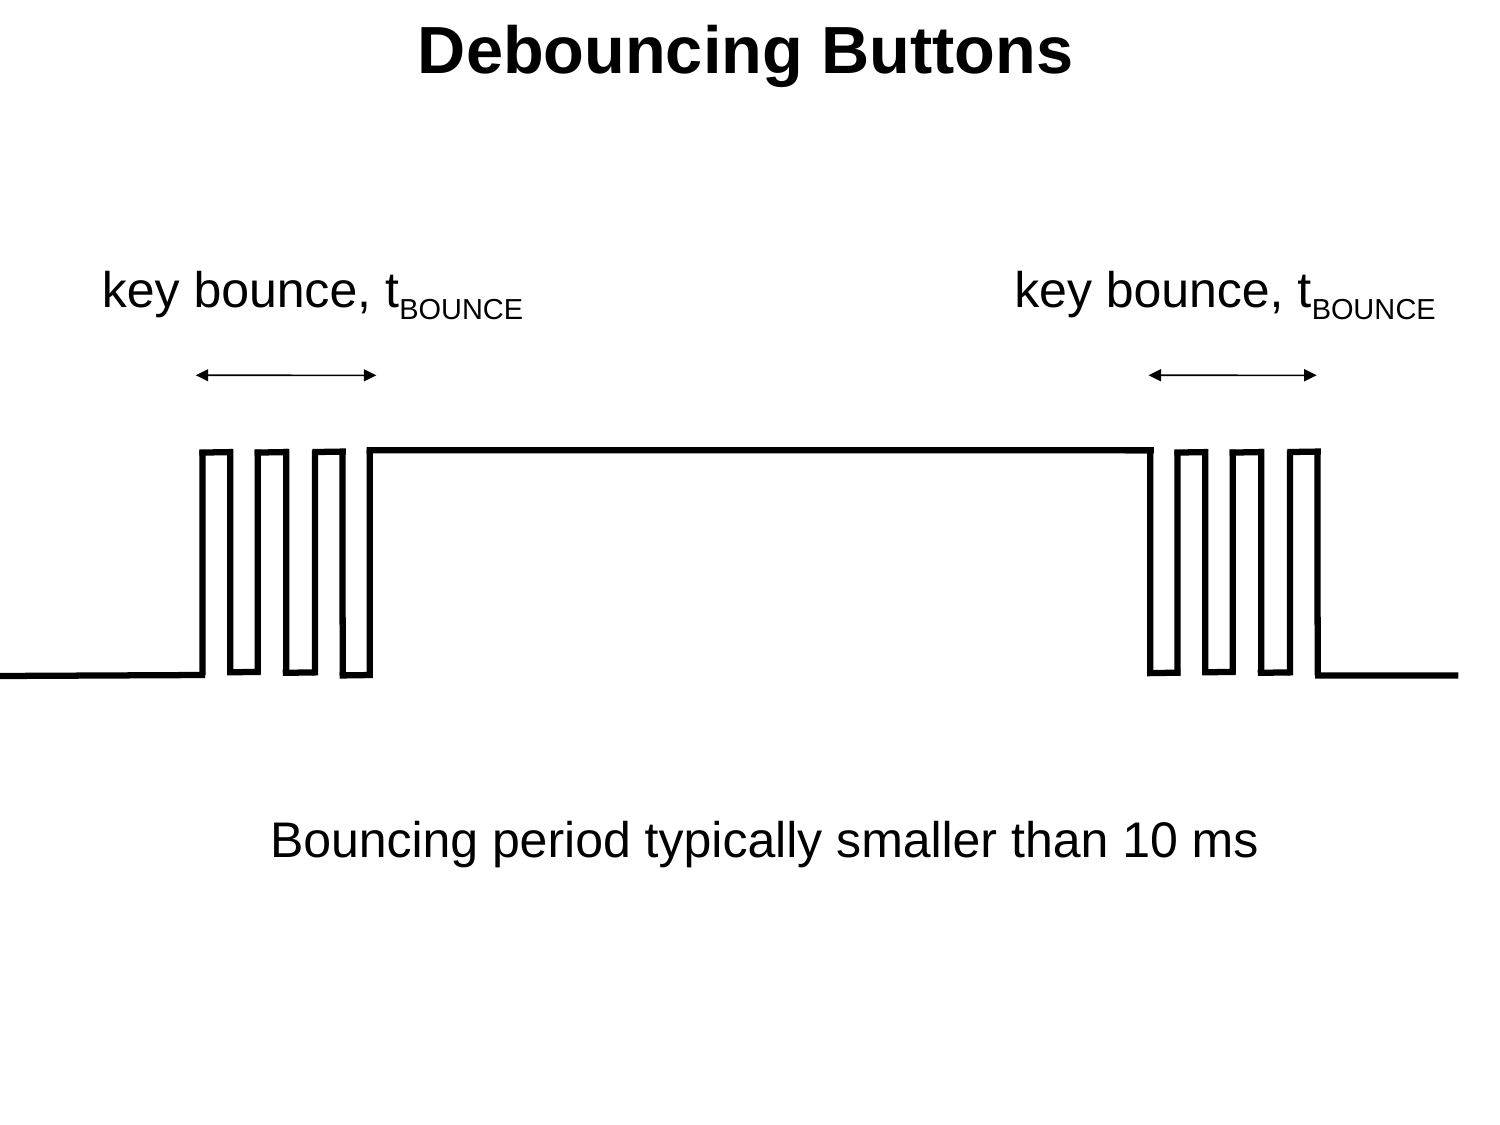

Debouncing Buttons
key bounce, tBOUNCE
key bounce, tBOUNCE

Bouncing period typically smaller than 10 ms